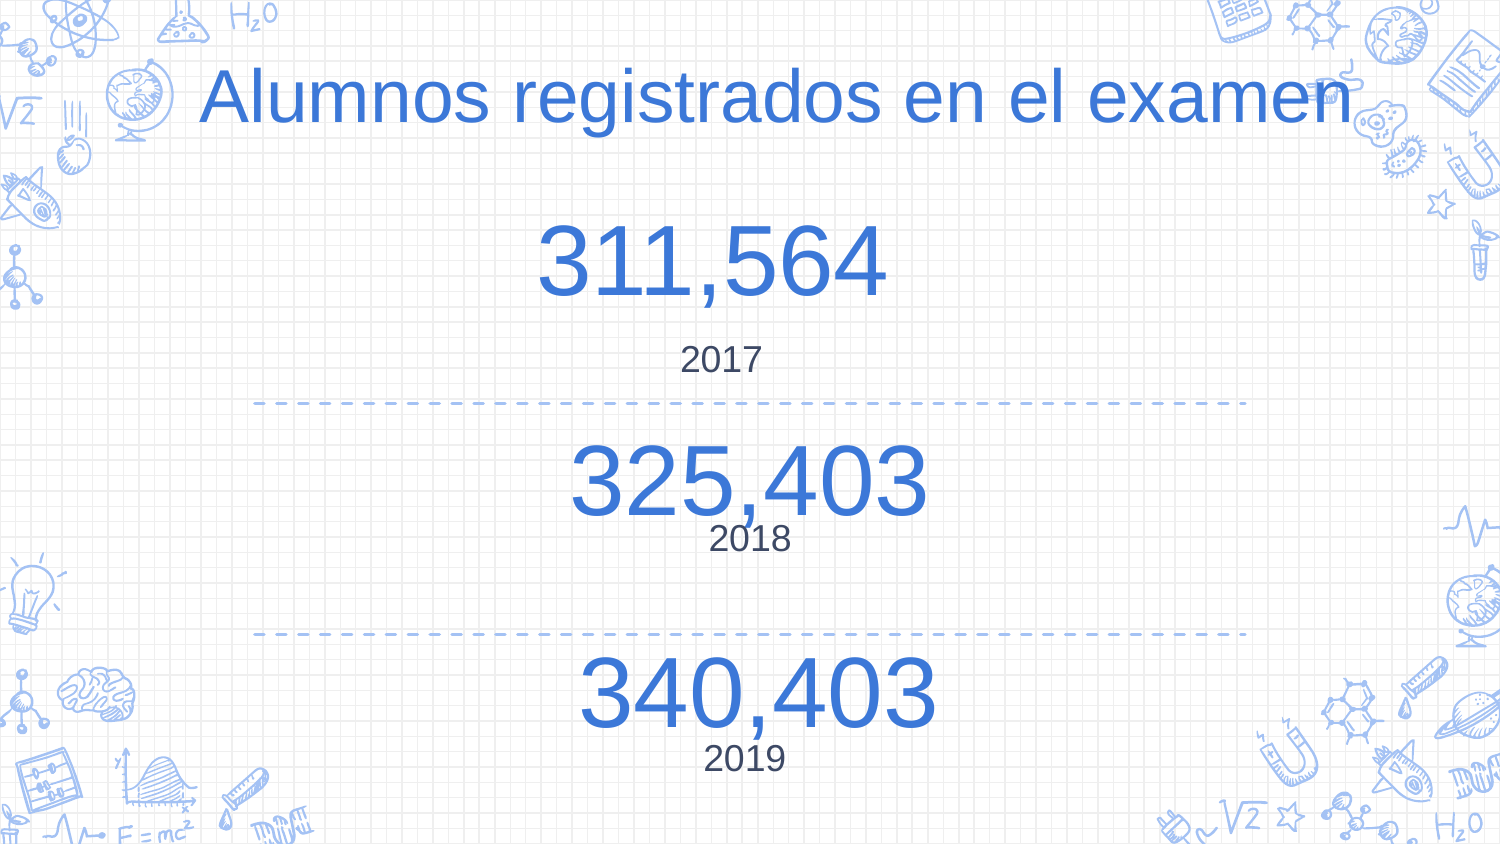

Alumnos registrados en el examen
311,564
2017
325,403
2018
340,403
2019